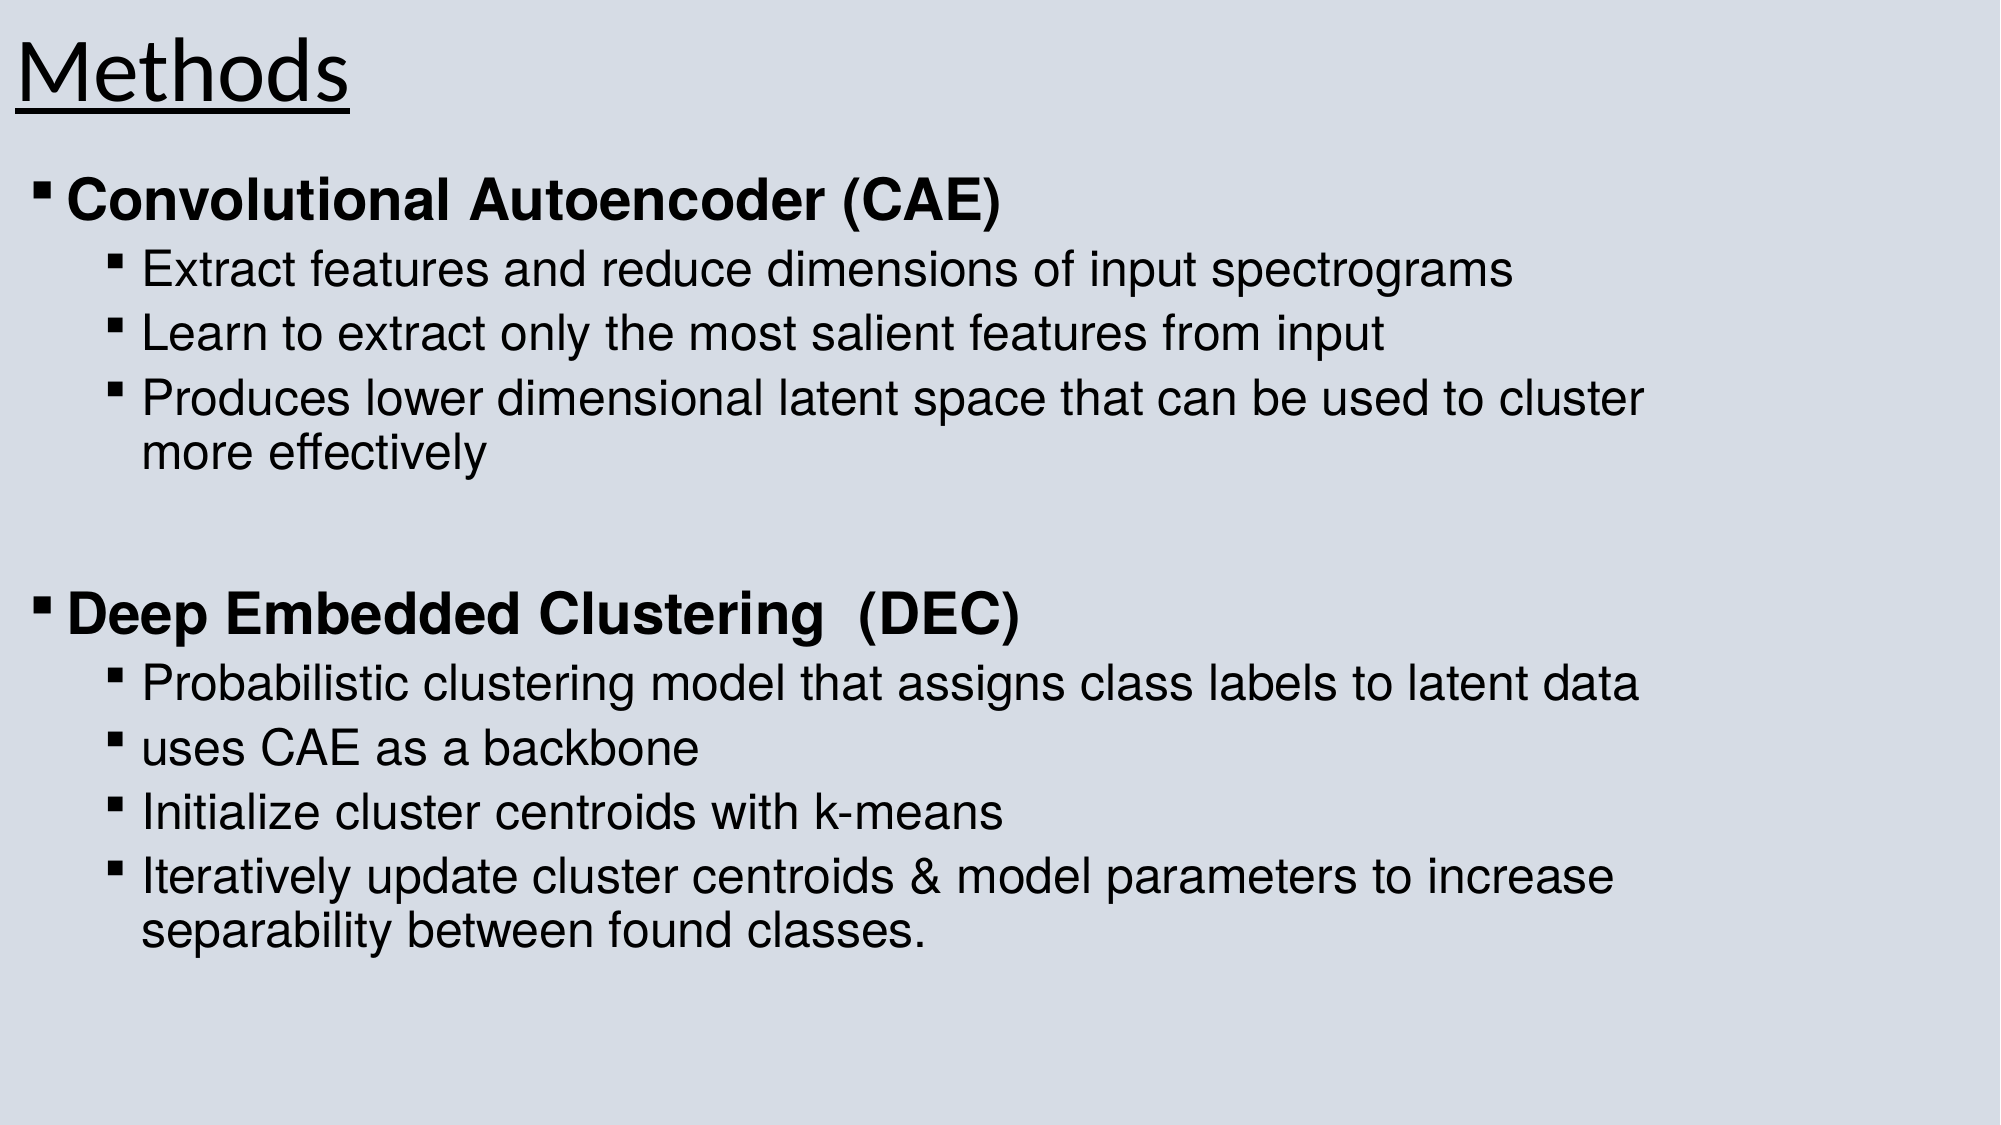

# Methods
Convolutional Autoencoder (CAE)
Extract features and reduce dimensions of input spectrograms
Learn to extract only the most salient features from input
Produces lower dimensional latent space that can be used to cluster more effectively

Deep Embedded Clustering  (DEC)
Probabilistic clustering model that assigns class labels to latent data
uses CAE as a backbone
Initialize cluster centroids with k-means
Iteratively update cluster centroids & model parameters to increase separability between found classes.